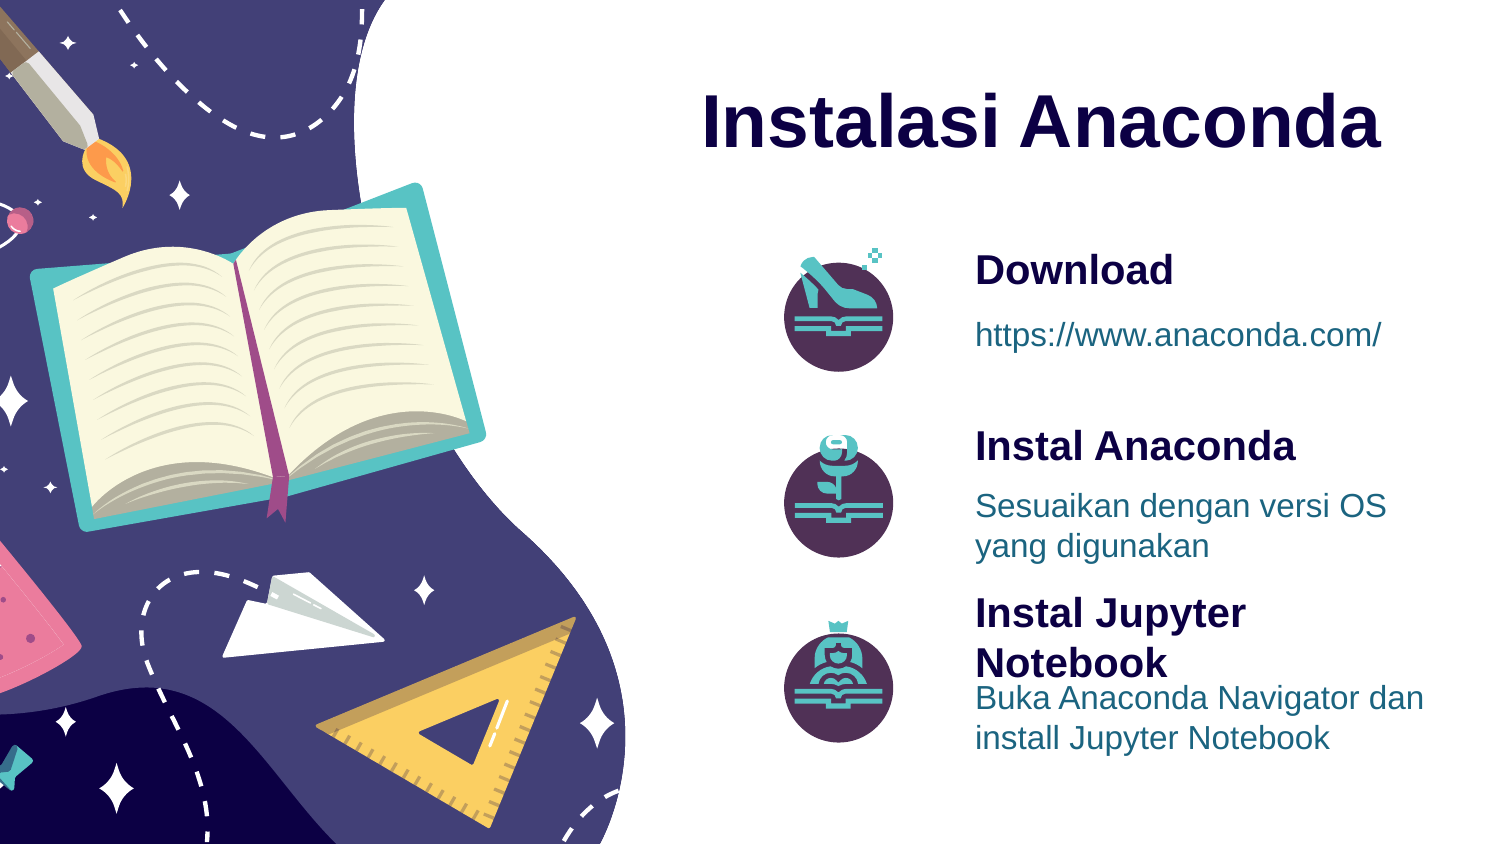

# Instalasi Anaconda

Download

https://www.anaconda.com/

Instal Anaconda

Sesuaikan dengan versi OS yang digunakan

Instal Jupyter Notebook

Buka Anaconda Navigator dan install Jupyter Notebook